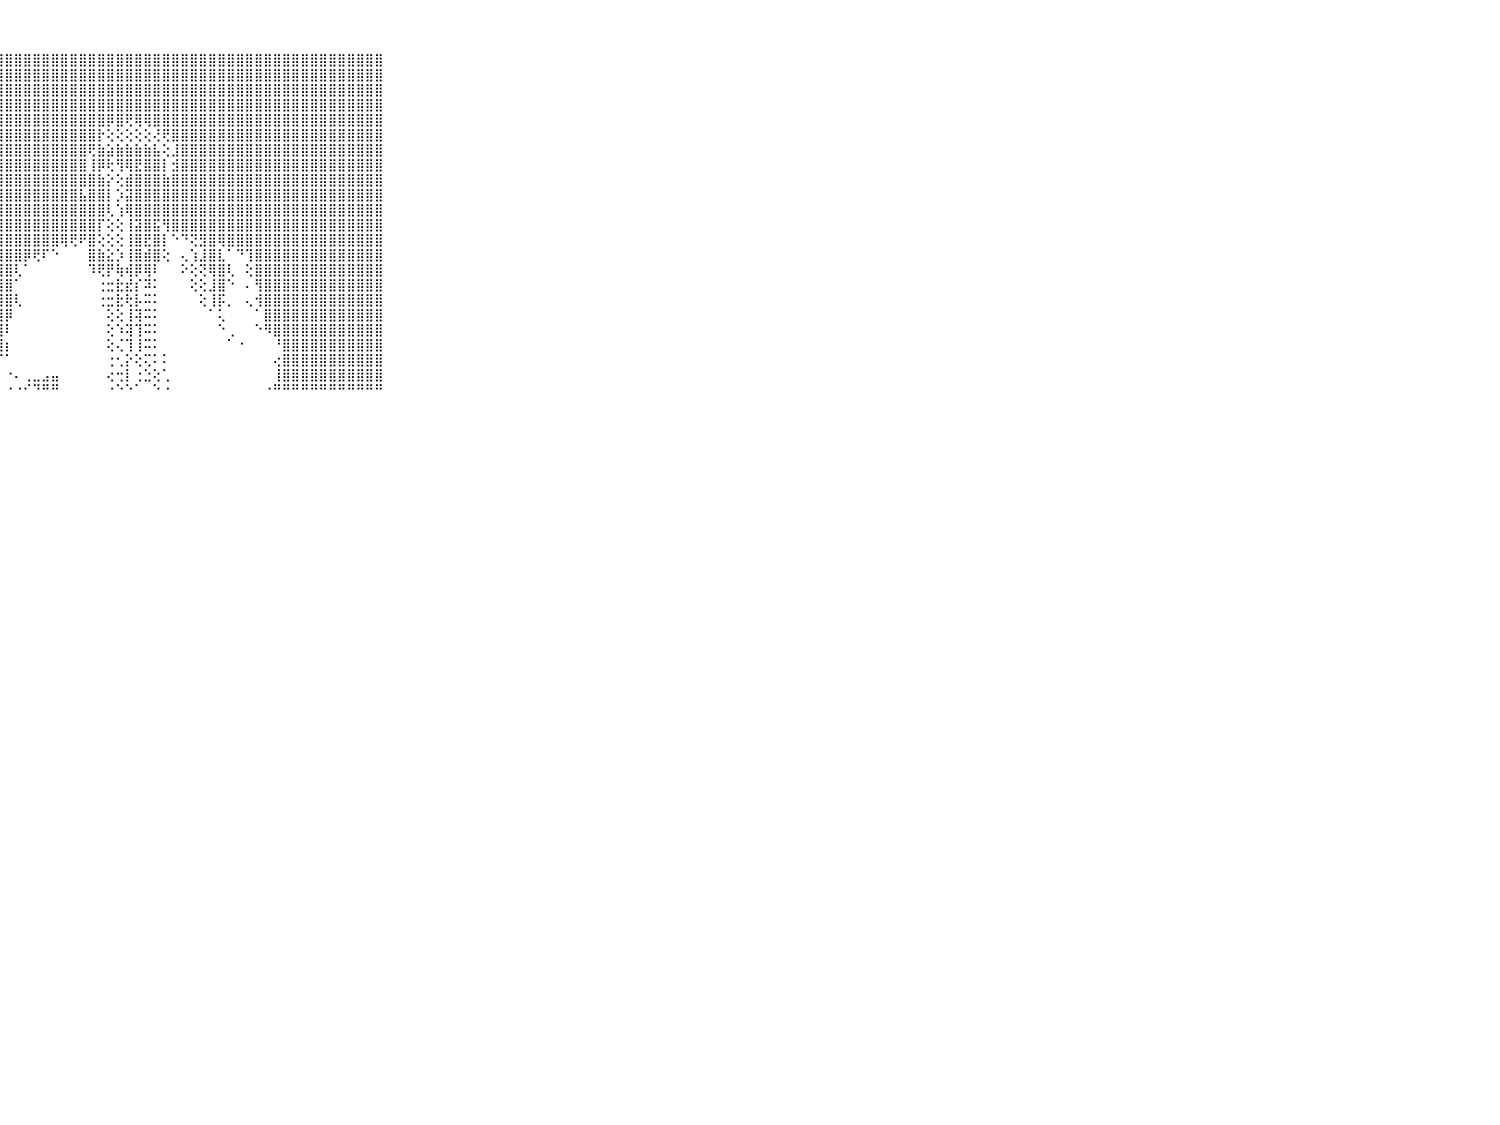

⠀⠀⠀⠀⠀⠀⠀⠀⠀⠀⠀⣿⣿⣿⣿⣿⣿⣿⣿⣿⣿⣿⣿⣿⣿⣿⣿⣿⣿⣿⣿⣿⣿⣿⣿⣿⣿⣿⣿⣿⣿⣿⣿⣿⣿⣿⣿⣿⣿⣿⣿⣿⣿⣿⣿⣿⣿⣿⣿⣿⣿⣿⣿⣿⣿⣿⣿⣿⣿⠀⠀⠀⠀⠀⠀⠀⠀⠀⠀⠀⠀
⠀⠀⠀⠀⠀⠀⠀⠀⠀⠀⠀⣿⣿⣿⣿⣿⣿⣿⣿⣿⣿⣿⣿⣿⣿⣿⣿⣿⣿⣿⣿⣿⣿⣿⣿⣿⣿⣿⣿⣿⣿⣿⣿⣿⣿⣿⣿⣿⣿⣿⣿⣿⣿⣿⣿⣿⣿⣿⣿⣿⣿⣿⣿⣿⣿⣿⣿⣿⣿⠀⠀⠀⠀⠀⠀⠀⠀⠀⠀⠀⠀
⠀⠀⠀⠀⠀⠀⠀⠀⠀⠀⠀⣿⣿⣿⣿⣿⣿⣿⣿⣿⣿⣿⣿⣿⣿⣿⣿⣿⣿⣿⣿⣿⣿⣿⣿⣿⣿⣿⣿⣿⣿⣿⣿⣿⣿⣿⣿⣿⣿⣿⣿⣿⣿⣿⣿⣿⣿⣿⣿⣿⣿⣿⣿⣿⣿⣿⣿⣿⣿⠀⠀⠀⠀⠀⠀⠀⠀⠀⠀⠀⠀
⠀⠀⠀⠀⠀⠀⠀⠀⠀⠀⠀⣿⣿⣿⣿⣿⣿⣿⣿⣿⣿⣿⣿⣿⣿⣿⣿⣿⣿⣿⣿⣿⣿⣿⣿⣿⣿⣿⣿⣿⣿⣿⣿⣿⣿⣿⣿⣿⣿⣿⣿⣿⣿⣿⣿⣿⣿⣿⣿⣿⣿⣿⣿⣿⣿⣿⣿⣿⣿⠀⠀⠀⠀⠀⠀⠀⠀⠀⠀⠀⠀
⠀⠀⠀⠀⠀⠀⠀⠀⠀⠀⠀⣿⣿⣿⣿⣿⣿⣿⣿⣿⣿⣿⣿⣿⣿⣿⣿⣿⣿⣿⣿⣿⣿⣿⣿⣿⣿⣿⣿⡿⣿⢟⢿⢿⣿⣿⣿⣿⣿⣿⣿⣿⣿⣿⣿⣿⣿⣿⣿⣿⣿⣿⣿⣿⣿⣿⣿⣿⣿⠀⠀⠀⠀⠀⠀⠀⠀⠀⠀⠀⠀
⠀⠀⠀⠀⠀⠀⠀⠀⠀⠀⠀⣿⣿⣿⣿⣿⣿⣿⣿⣿⣿⣿⣿⣿⣿⣿⣿⣿⣿⣿⣿⣿⣿⣿⣿⣿⣿⣿⡗⢕⢕⢕⢕⢕⢜⢟⣿⣿⣿⣿⣿⣿⣿⣿⣿⣿⣿⣿⣿⣿⣿⣿⣿⣿⣿⣿⣿⣿⣿⠀⠀⠀⠀⠀⠀⠀⠀⠀⠀⠀⠀
⠀⠀⠀⠀⠀⠀⠀⠀⠀⠀⠀⣿⣿⣿⣿⣿⣿⣿⣿⣿⣿⣿⣿⣿⣿⣿⣿⣿⣿⣿⣿⣿⣿⣿⣿⣿⣿⢟⣷⣵⣷⣷⣷⣷⣧⢕⣸⣿⣿⣿⣿⣿⣿⣿⣿⣿⣿⣿⣿⣿⣿⣿⣿⣿⣿⣿⣿⣿⣿⠀⠀⠀⠀⠀⠀⠀⠀⠀⠀⠀⠀
⠀⠀⠀⠀⠀⠀⠀⠀⠀⠀⠀⣿⣿⣿⣿⣿⣿⣿⣿⣿⣿⣿⣿⣿⣿⣿⣿⣿⣿⣿⣿⣿⣿⣿⣿⣿⣿⢸⡿⢗⢻⢿⣟⣿⣿⡇⣺⣿⣿⣿⣿⣿⣿⣿⣿⣿⣿⣿⣿⣿⣿⣿⣿⣿⣿⣿⣿⣿⣿⠀⠀⠀⠀⠀⠀⠀⠀⠀⠀⠀⠀
⠀⠀⠀⠀⠀⠀⠀⠀⠀⠀⠀⣿⣿⣿⣿⣿⣿⣿⣿⣿⣿⣿⣿⣿⣿⣿⣿⣿⣿⣿⣿⣿⣿⣿⣿⣿⣿⣿⣷⡕⢕⣾⣿⣿⣿⣷⣿⣿⣿⣿⣿⣿⣿⣿⣿⣿⣿⣿⣿⣿⣿⣿⣿⣿⣿⣿⣿⣿⣿⠀⠀⠀⠀⠀⠀⠀⠀⠀⠀⠀⠀
⠀⠀⠀⠀⠀⠀⠀⠀⠀⠀⠀⣿⣿⣿⣿⣿⣿⣿⣿⣿⣿⣿⣿⣿⣿⣿⣿⣿⣿⣿⣿⣿⣿⣿⣿⣿⣧⣿⣿⡇⡱⣽⣿⣿⣿⣿⣿⣿⣿⣿⣿⣿⣿⣿⣿⣿⣿⣿⣿⣿⣿⣿⣿⣿⣿⣿⣿⣿⣿⠀⠀⠀⠀⠀⠀⠀⠀⠀⠀⠀⠀
⠀⠀⠀⠀⠀⠀⠀⠀⠀⠀⠀⣿⣿⣿⣿⣿⣿⣿⣿⣿⣿⣿⣿⣿⣿⣿⣿⣿⣿⣿⣿⣿⣿⣿⣿⣿⣿⣿⣿⢇⢱⢿⣿⣿⣿⣿⣿⣿⣿⣿⣿⣿⣿⣿⣿⣿⣿⣿⣿⣿⣿⣿⣿⣿⣿⣿⣿⣿⣿⠀⠀⠀⠀⠀⠀⠀⠀⠀⠀⠀⠀
⠀⠀⠀⠀⠀⠀⠀⠀⠀⠀⠀⣿⣿⣿⣿⣿⣿⣿⣿⣿⣿⣿⣿⣿⣿⣿⣿⣿⣿⣿⣿⣿⣿⣿⣿⣿⣿⣿⡏⢕⢕⢸⣽⣿⣯⢻⣿⣿⣿⣿⣿⣿⣿⣿⣿⣿⣿⣿⣿⣿⣿⣿⣿⣿⣿⣿⣿⣿⣿⠀⠀⠀⠀⠀⠀⠀⠀⠀⠀⠀⠀
⠀⠀⠀⠀⠀⠀⠀⠀⠀⠀⠀⣿⣿⣿⣿⣿⣿⣿⣿⣿⣿⣿⣿⣿⣿⣿⣿⣿⣿⣿⣿⣿⣿⣿⢿⢟⠟⣿⢕⢕⢕⢸⣿⣟⣿⡇⠑⠙⢝⣻⣿⢿⣿⣿⣿⣿⣿⣿⣿⣿⣿⣿⣿⣿⣿⣿⣿⣿⣿⠀⠀⠀⠀⠀⠀⠀⠀⠀⠀⠀⠀
⠀⠀⠀⠀⠀⠀⠀⠀⠀⠀⠀⣿⣿⣿⣿⣿⣿⣿⣿⣿⣿⣿⣿⣿⣿⣿⣿⣿⣿⣿⡿⢟⠏⠑⠀⠀⠀⣿⣷⣕⡱⢸⣿⣾⣿⢕⠀⢄⢱⣸⣿⣇⠁⠙⢹⣿⣿⣿⣿⣿⣿⣿⣿⣿⣿⣿⣿⣿⣿⠀⠀⠀⠀⠀⠀⠀⠀⠀⠀⠀⠀
⠀⠀⠀⠀⠀⠀⠀⠀⠀⠀⠀⣿⣿⣿⣿⣿⣿⣿⣿⣿⣿⣿⣿⣿⣿⣿⣿⣿⣿⢇⠁⠀⠀⠀⠀⠀⠀⠹⢟⡟⢷⢾⡿⢿⠇⠀⠀⠕⢕⢝⢿⣿⢇⠀⢕⣿⣿⣿⣿⣿⣿⣿⣿⣿⣿⣿⣿⣿⣿⠀⠀⠀⠀⠀⠀⠀⠀⠀⠀⠀⠀
⠀⠀⠀⠀⠀⠀⠀⠀⠀⠀⠀⣿⣿⣿⣿⣿⣿⣿⣿⣿⣿⣿⣿⣿⣿⣿⣿⣿⣿⠁⠀⠀⠀⠀⠀⠀⠀⠀⢐⣒⣗⣞⡎⠽⠅⠀⠀⠀⢕⢕⣸⣿⠑⠀⠄⢻⣿⣿⣿⣿⣿⣿⣿⣿⣿⣿⣿⣿⣿⠀⠀⠀⠀⠀⠀⠀⠀⠀⠀⠀⠀
⠀⠀⠀⠀⠀⠀⠀⠀⠀⠀⠀⣿⣿⣿⣿⣿⣿⣿⣿⣿⣿⣿⣿⣿⣿⣿⣿⣿⣿⢇⠀⠀⠀⠀⠀⠀⠀⠀⢐⣒⣗⢗⡧⠭⠅⠀⠀⠀⠀⢕⢸⡯⡀⠀⢄⢺⣿⣿⣿⣿⣿⣿⣿⣿⣿⣿⣿⣿⣿⠀⠀⠀⠀⠀⠀⠀⠀⠀⠀⠀⠀
⠀⠀⠀⠀⠀⠀⠀⠀⠀⠀⠀⣿⣿⣿⣿⣿⣿⣿⣿⣿⣿⣿⣿⣿⣿⣿⣿⣿⡿⠀⠀⠀⠀⠀⠀⠀⠀⠀⠀⢕⢕⢸⢽⠭⠅⠀⠀⠀⠀⠀⠁⢅⠀⠀⠀⠁⣿⣿⣿⣿⣿⣿⣿⣿⣿⣿⣿⣿⣿⠀⠀⠀⠀⠀⠀⠀⠀⠀⠀⠀⠀
⠀⠀⠀⠀⠀⠀⠀⠀⠀⠀⠀⣿⣿⣿⣿⣿⣿⣿⣿⣿⣿⣿⣿⣿⣿⣿⣿⣿⠇⠀⠀⠀⠀⠀⠀⠀⠀⠀⠀⢕⠱⢽⢹⠭⠅⠀⠀⠀⠀⠀⠀⠑⢀⠀⠀⠑⠻⣿⣿⣿⣿⣿⣿⣿⣿⣿⣿⣿⣿⠀⠀⠀⠀⠀⠀⠀⠀⠀⠀⠀⠀
⠀⠀⠀⠀⠀⠀⠀⠀⠀⠀⠀⣿⣿⣿⣿⣿⣿⣿⣿⣿⣿⣿⣿⣿⣿⣿⣿⣿⡆⠀⠀⠀⠀⠀⠀⠀⠀⠀⠀⢕⢌⢹⢸⠭⠅⠀⠀⠀⠀⠀⠀⠀⠁⠐⠀⠀⠀⠘⣿⣿⣿⣿⣿⣿⣿⣿⣿⣿⣿⠀⠀⠀⠀⠀⠀⠀⠀⠀⠀⠀⠀
⠀⠀⠀⠀⠀⠀⠀⠀⠀⠀⠀⣿⣿⣿⣿⣿⣿⣿⣿⣿⣿⣿⣿⣿⣿⣿⣿⠋⠁⠀⠀⠀⠀⠀⠀⠀⠀⠀⠀⢐⢂⡕⢕⢍⠅⠅⠀⠀⠀⠀⠀⠀⠀⠀⠀⠀⠀⢔⣿⣿⣿⣿⣿⣿⣿⣿⣿⣿⣿⠀⠀⠀⠀⠀⠀⠀⠀⠀⠀⠀⠀
⠀⠀⠀⠀⠀⠀⠀⠀⠀⠀⠀⣿⣿⣿⣿⣿⣿⣿⣿⣿⣿⣿⣿⣿⣿⣿⣇⠀⠐⠄⢀⣀⣠⣤⠀⠀⠀⠀⠀⢔⢒⡇⢐⣑⢕⢁⠀⠀⠀⠀⠀⠀⠀⠀⠀⠀⠀⢸⣿⣿⣿⣿⣿⣿⣿⣿⣿⣿⣿⠀⠀⠀⠀⠀⠀⠀⠀⠀⠀⠀⠀
⠀⠀⠀⠀⠀⠀⠀⠀⠀⠀⠀⠛⠛⠛⠛⠛⠛⠛⠛⠛⠛⠛⠛⠛⠛⠛⠛⠃⠐⠐⠊⠙⠛⠛⠀⠀⠀⠀⠀⠐⠑⠑⠁⠀⠑⠐⠀⠀⠀⠀⠀⠀⠀⠀⠀⠀⠐⠛⠛⠛⠛⠛⠛⠛⠛⠛⠛⠛⠛⠀⠀⠀⠀⠀⠀⠀⠀⠀⠀⠀⠀